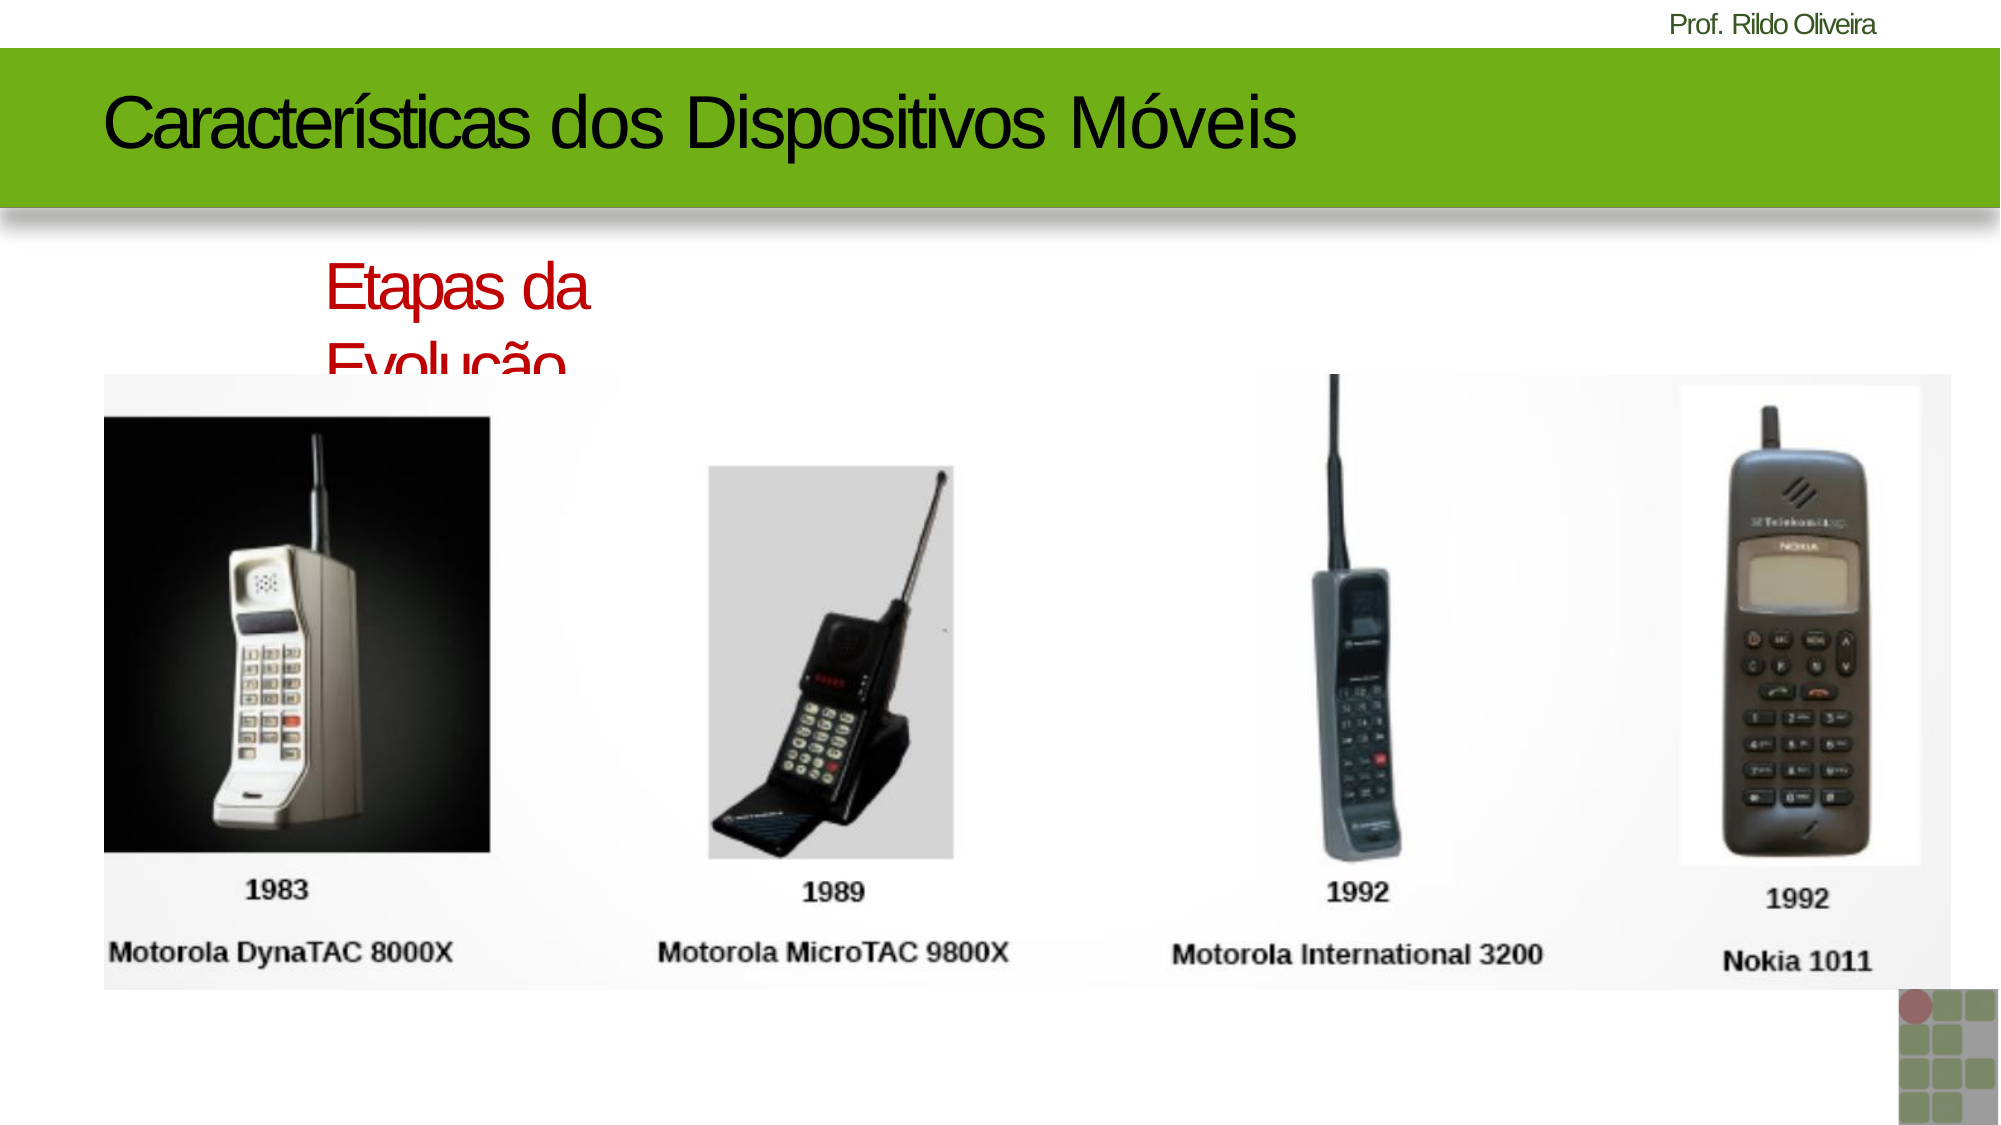

# Características dos Dispositivos Móveis
Etapas da Evolução